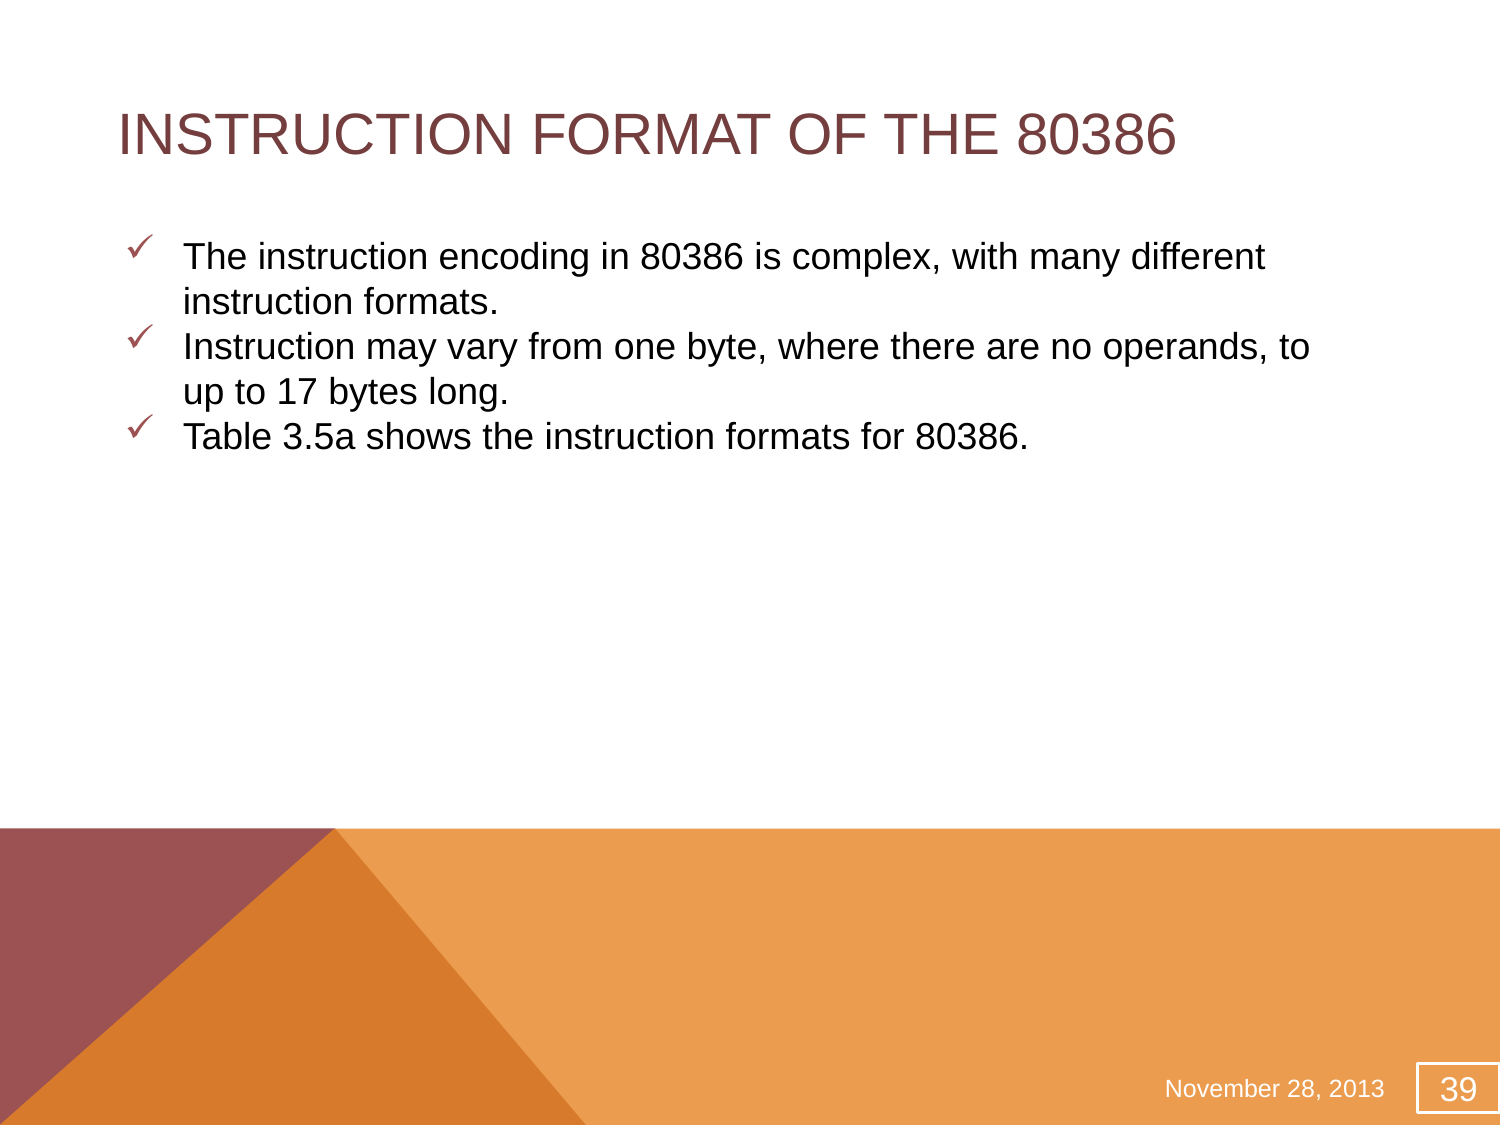

# instruction format of the 80386
The instruction encoding in 80386 is complex, with many different instruction formats.
Instruction may vary from one byte, where there are no operands, to up to 17 bytes long.
Table 3.5a shows the instruction formats for 80386.
November 28, 2013
39